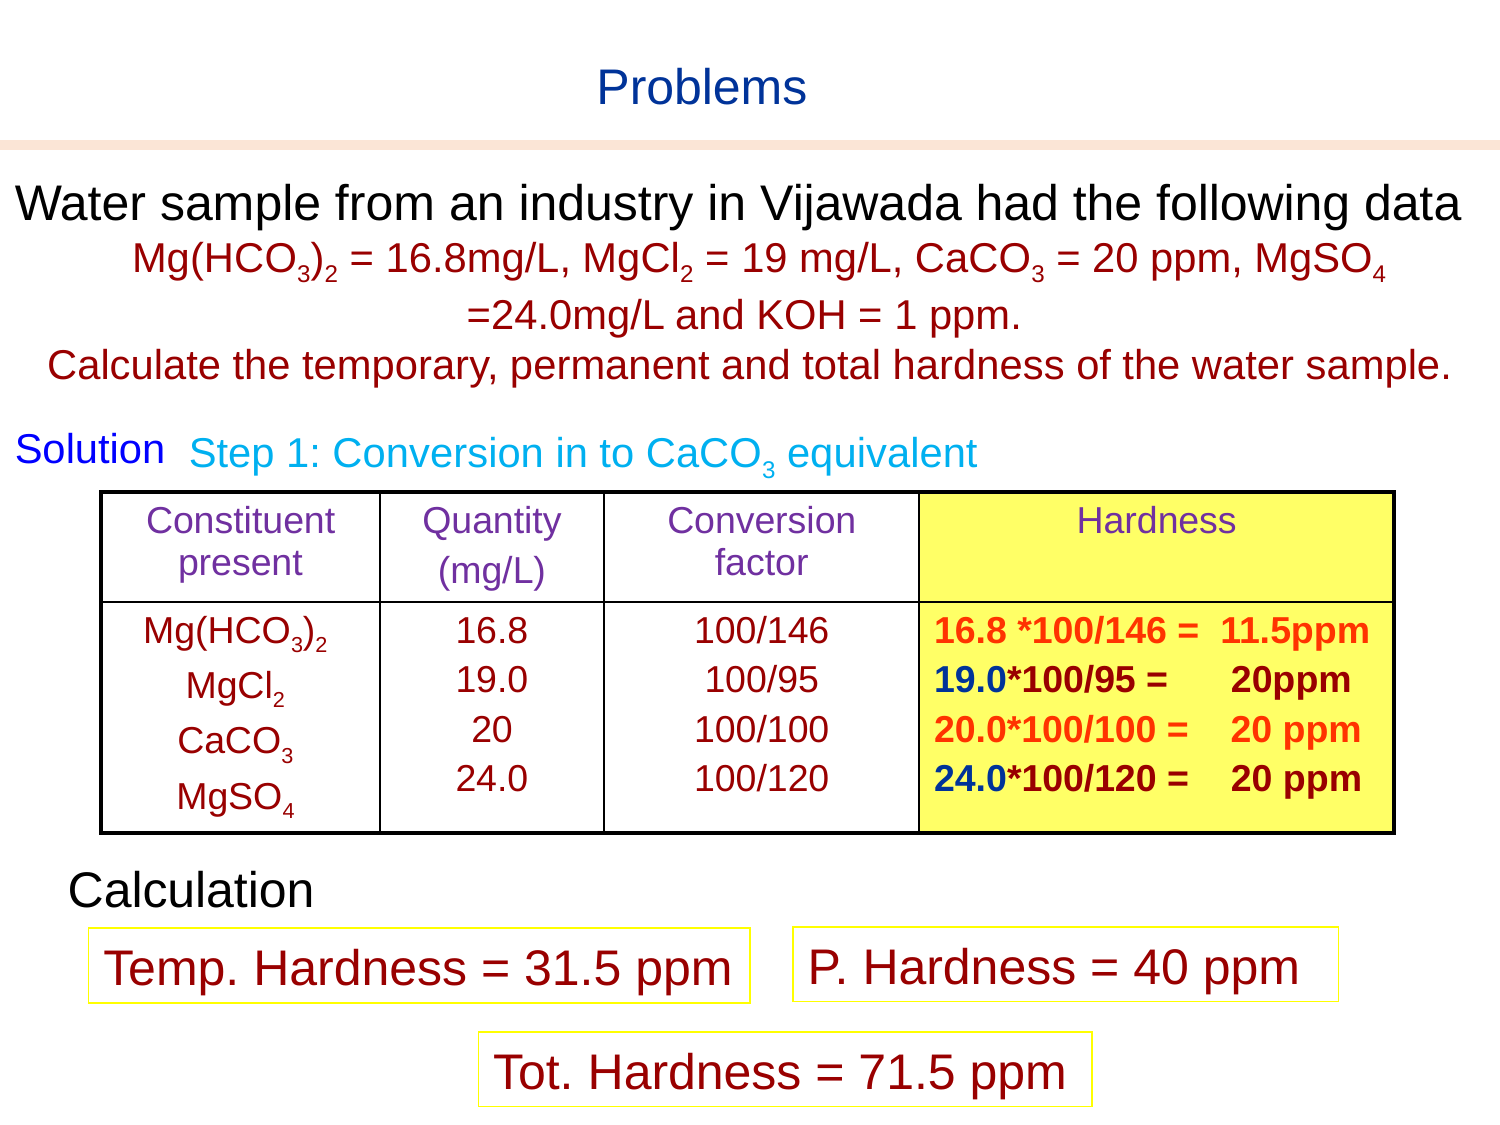

# Problems
Water sample from an industry in Vijawada had the following data
  Mg(HCO3)2 = 16.8mg/L, MgCl2 = 19 mg/L, CaCO3 = 20 ppm, MgSO4 =24.0mg/L and KOH = 1 ppm.
Calculate the temporary, permanent and total hardness of the water sample.
Solution
Step 1: Conversion in to CaCO3 equivalent
| Constituent present | Quantity (mg/L) | Conversion factor | Hardness |
| --- | --- | --- | --- |
| Mg(HCO3)2 MgCl2 CaCO3 MgSO4 | 16.8 19.0 20 24.0 | 100/146 100/95 100/100 100/120 | 16.8 \*100/146 = 11.5ppm 19.0\*100/95 = 20ppm 20.0\*100/100 = 20 ppm 24.0\*100/120 = 20 ppm |
Calculation
P. Hardness = 40 ppm
Temp. Hardness = 31.5 ppm
Tot. Hardness = 71.5 ppm